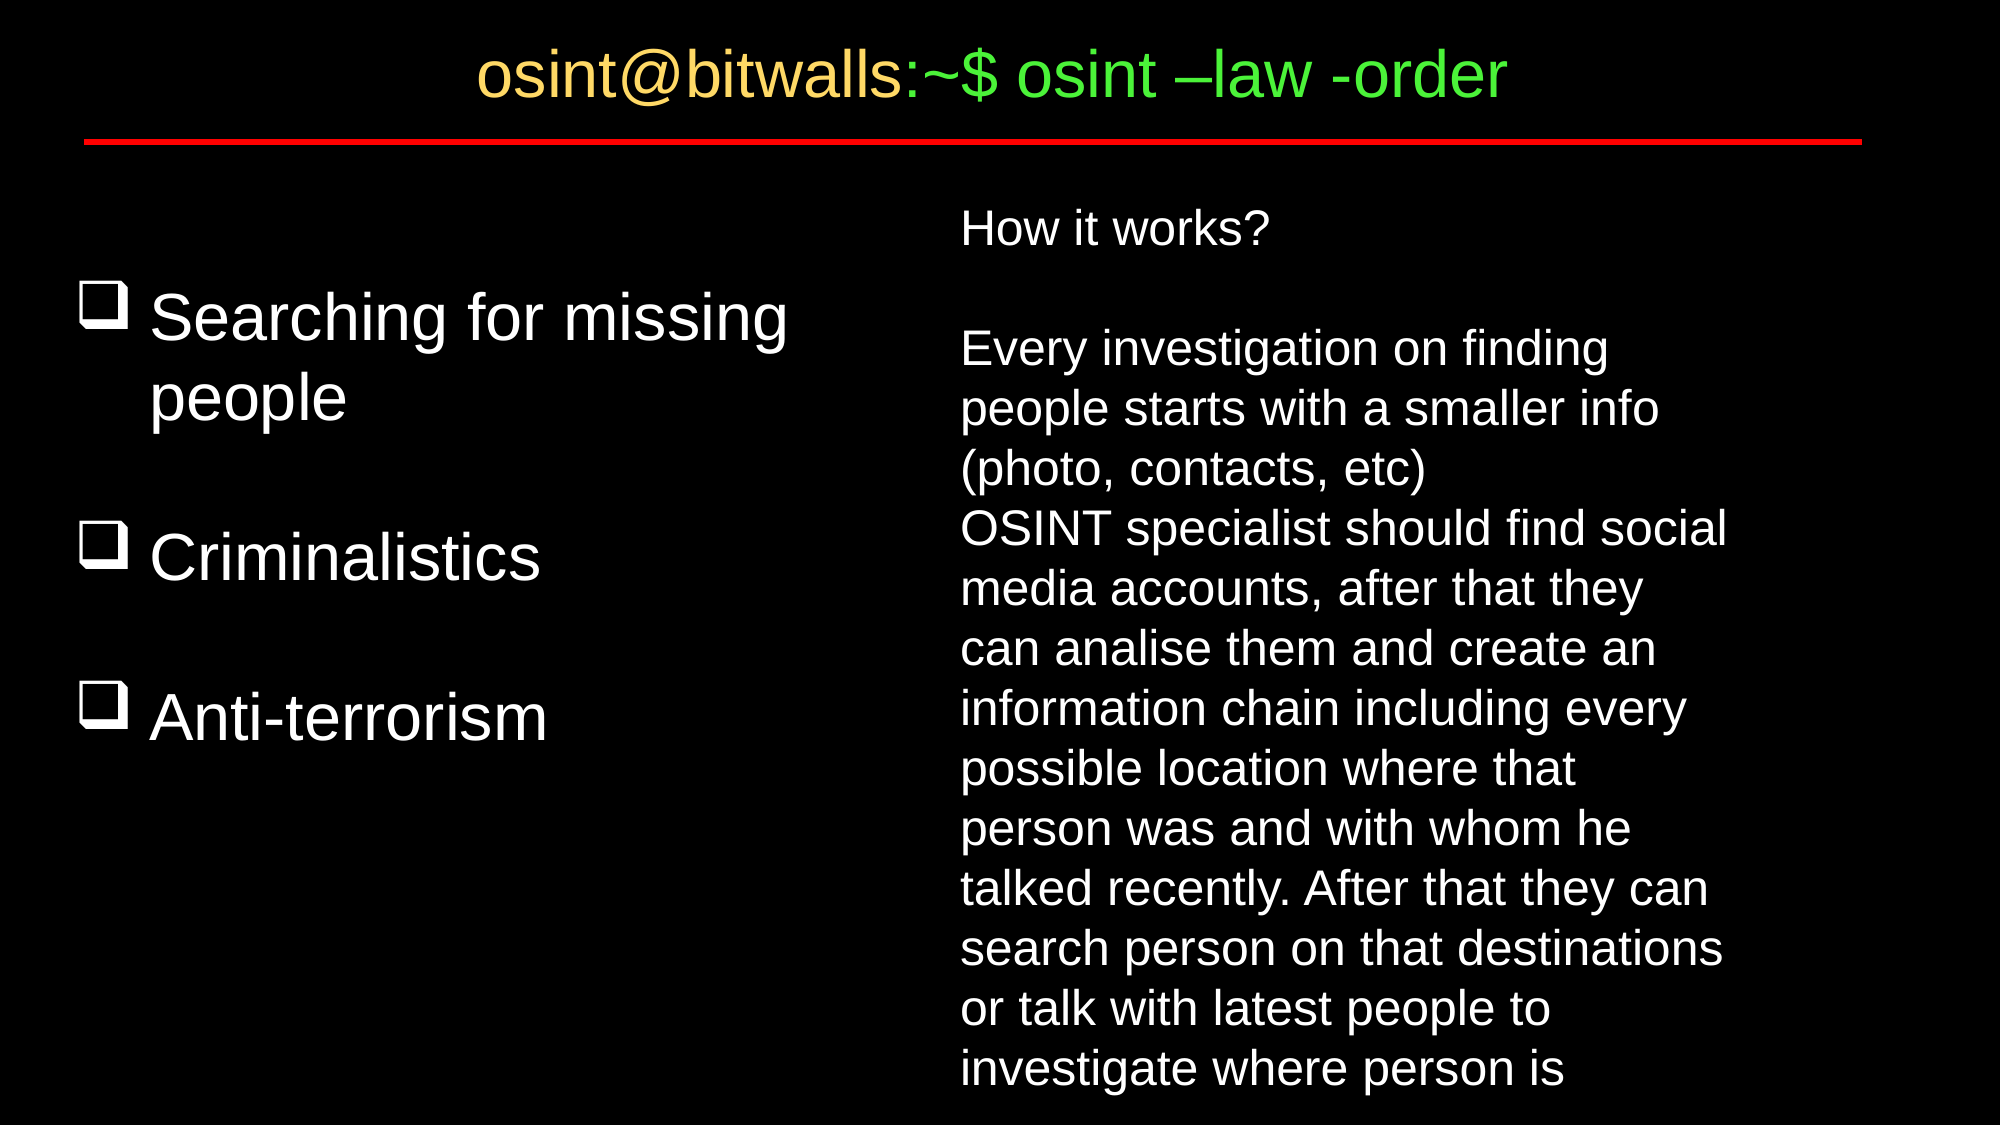

osint@bitwalls:~$ osint –law -order
#
How it works?

Every investigation on finding people starts with a smaller info (photo, contacts, etc)
OSINT specialist should find social media accounts, after that they can analise them and create an information chain including every possible location where that person was and with whom he talked recently. After that they can search person on that destinations or talk with latest people to investigate where person is

Searching for missing people

Criminalistics

Anti-terrorism